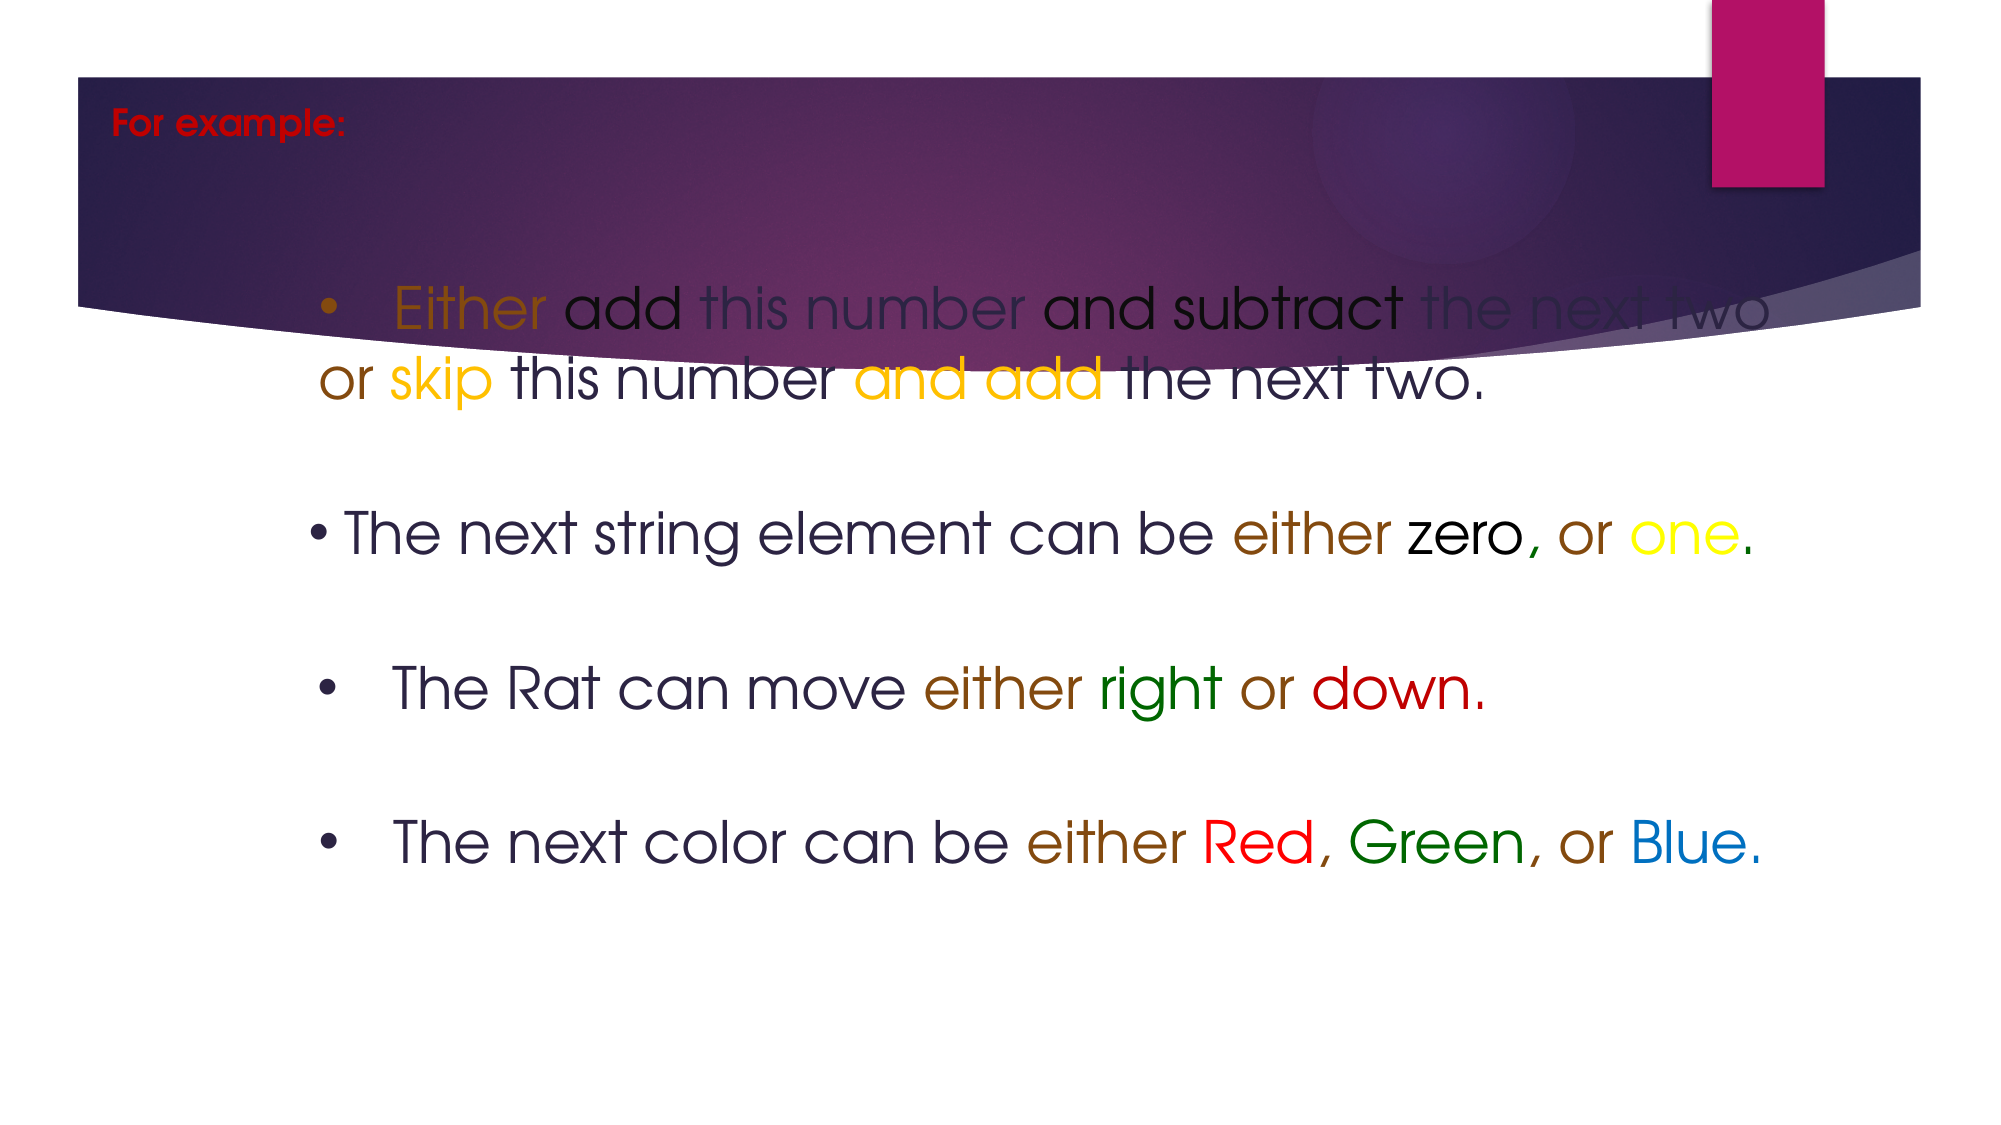

For example:
Either add this number and subtract the next two
or skip this number and add the next two.
The next string element can be either zero, or one.
The Rat can move either right or down.
The next color can be either Red, Green, or Blue.